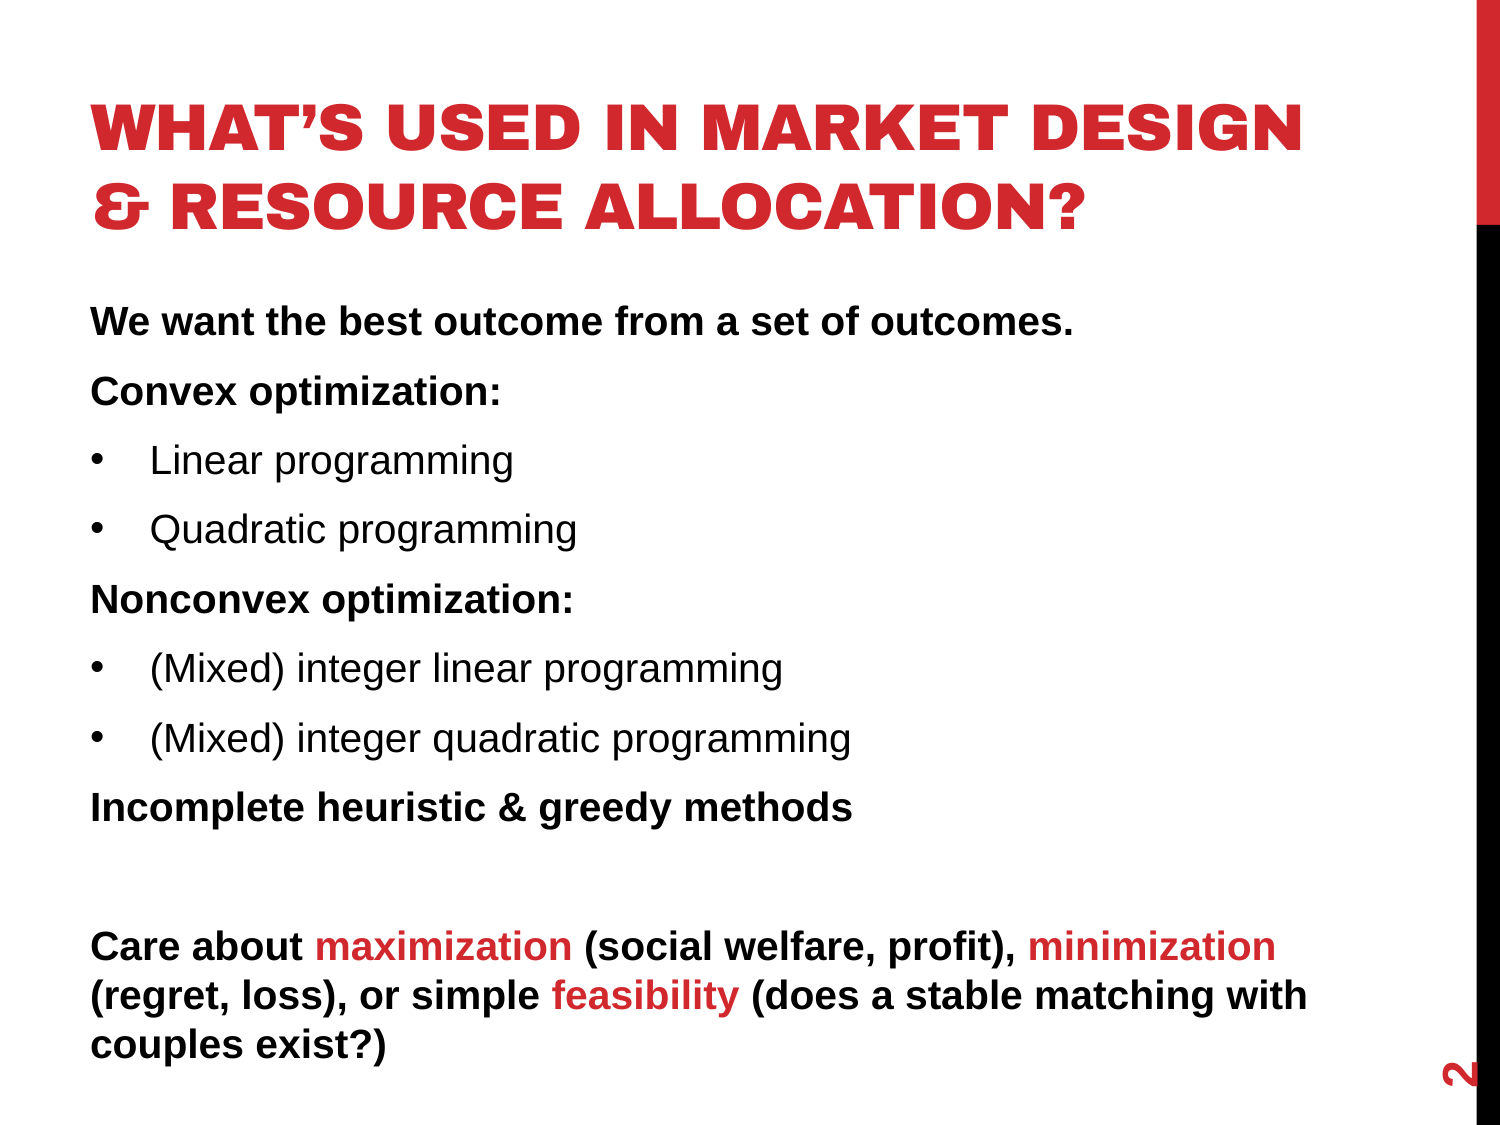

# What’s used in Market Design & Resource Allocation?
We want the best outcome from a set of outcomes.
Convex optimization:
Linear programming
Quadratic programming
Nonconvex optimization:
(Mixed) integer linear programming
(Mixed) integer quadratic programming
Incomplete heuristic & greedy methods

Care about maximization (social welfare, profit), minimization (regret, loss), or simple feasibility (does a stable matching with couples exist?)

2